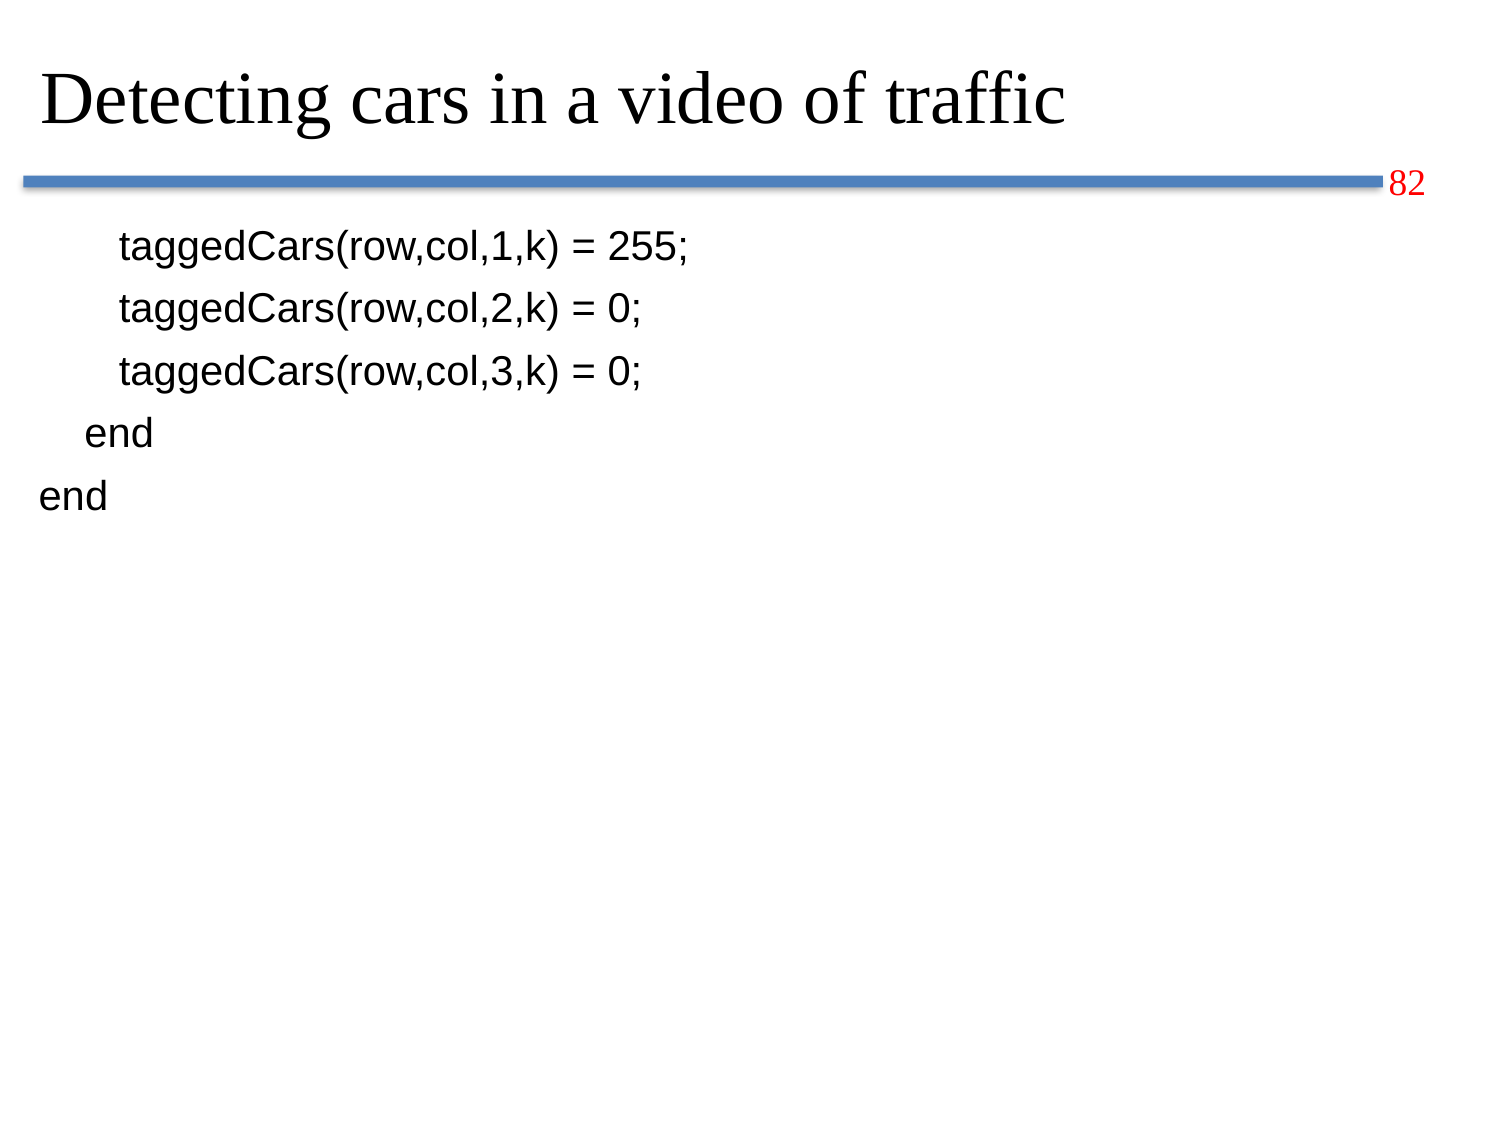

# Detecting cars in a video of traffic
       taggedCars(row,col,1,k) = 255;
       taggedCars(row,col,2,k) = 0;
       taggedCars(row,col,3,k) = 0;
    end
end